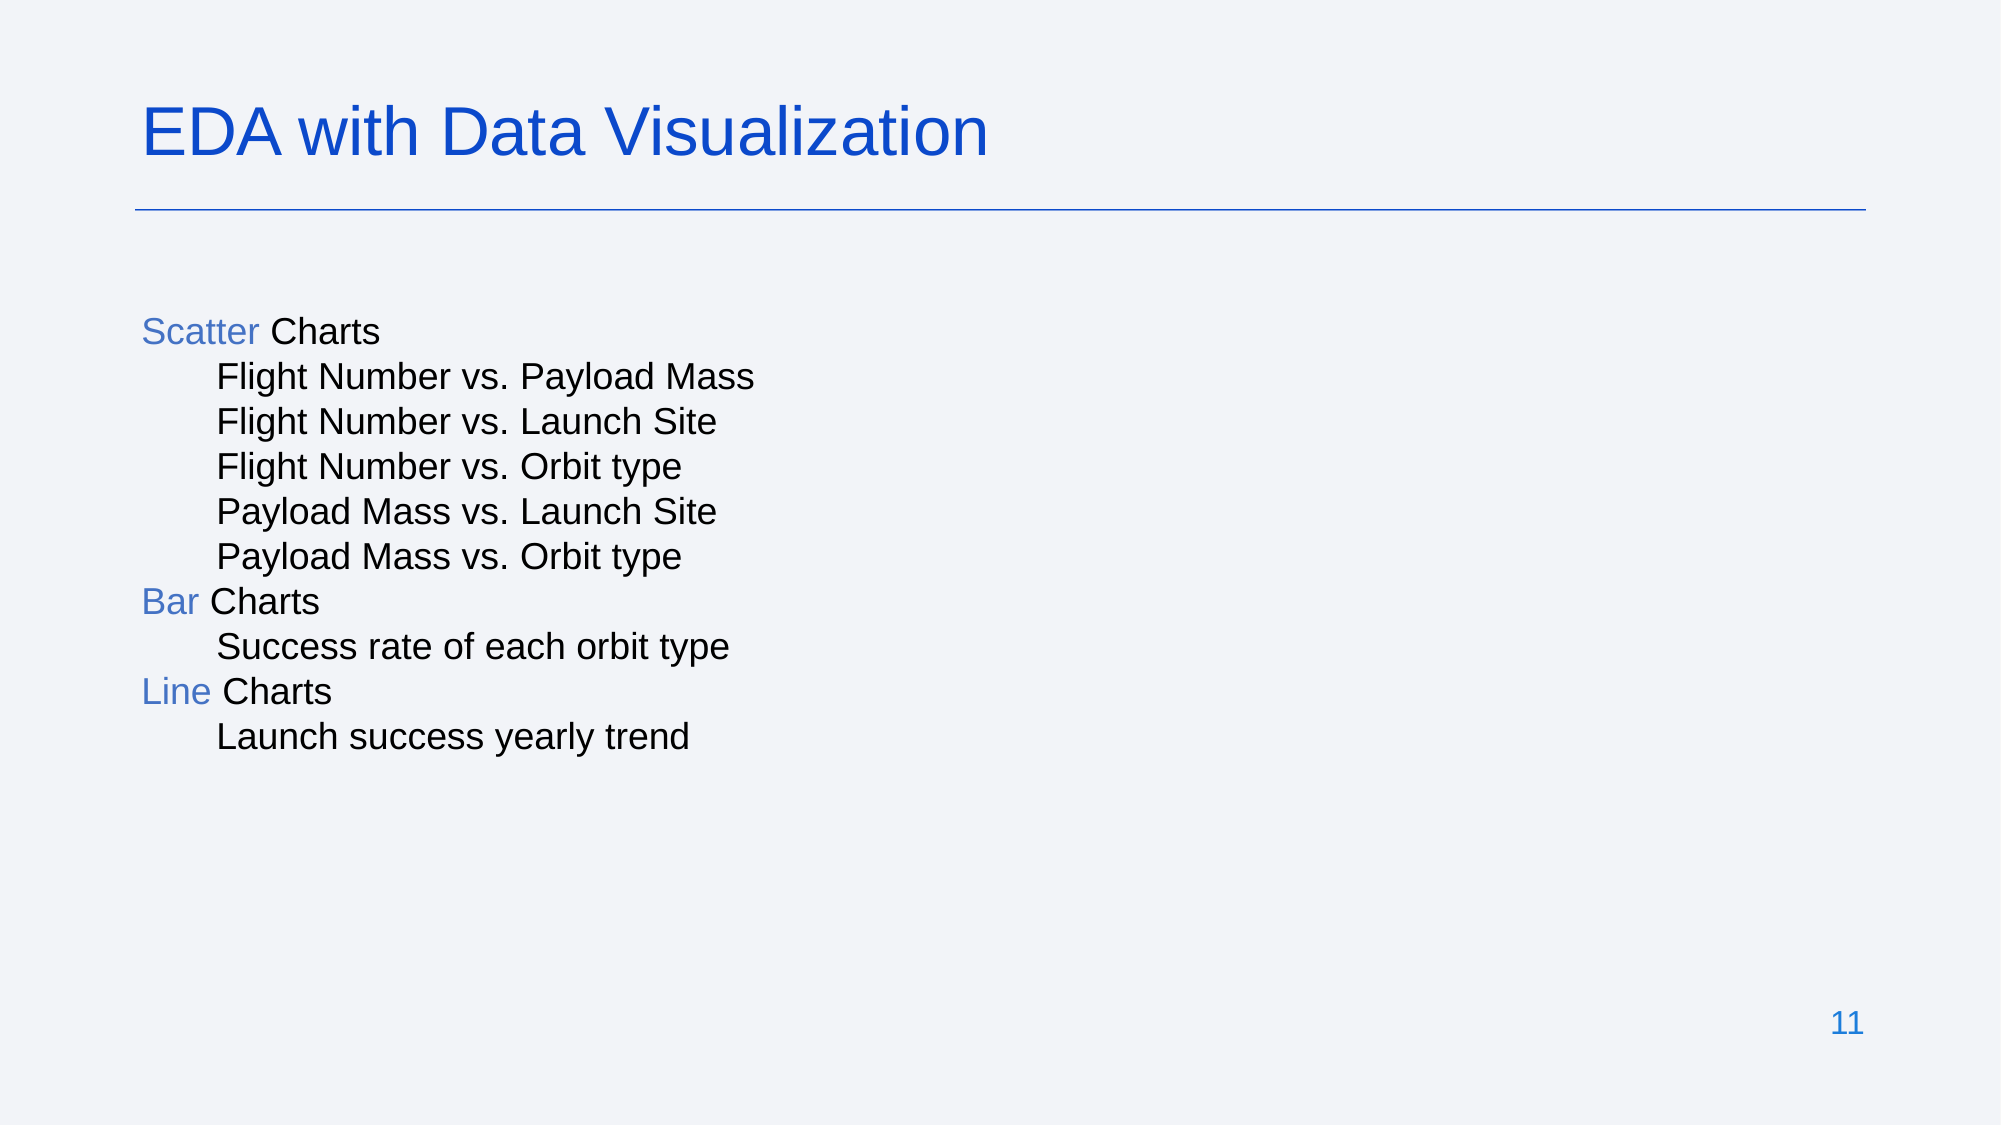

EDA with Data Visualization
Scatter Charts
Flight Number vs. Payload Mass
Flight Number vs. Launch Site
Flight Number vs. Orbit type
Payload Mass vs. Launch Site
Payload Mass vs. Orbit type
Bar Charts
Success rate of each orbit type
Line Charts
Launch success yearly trend
11